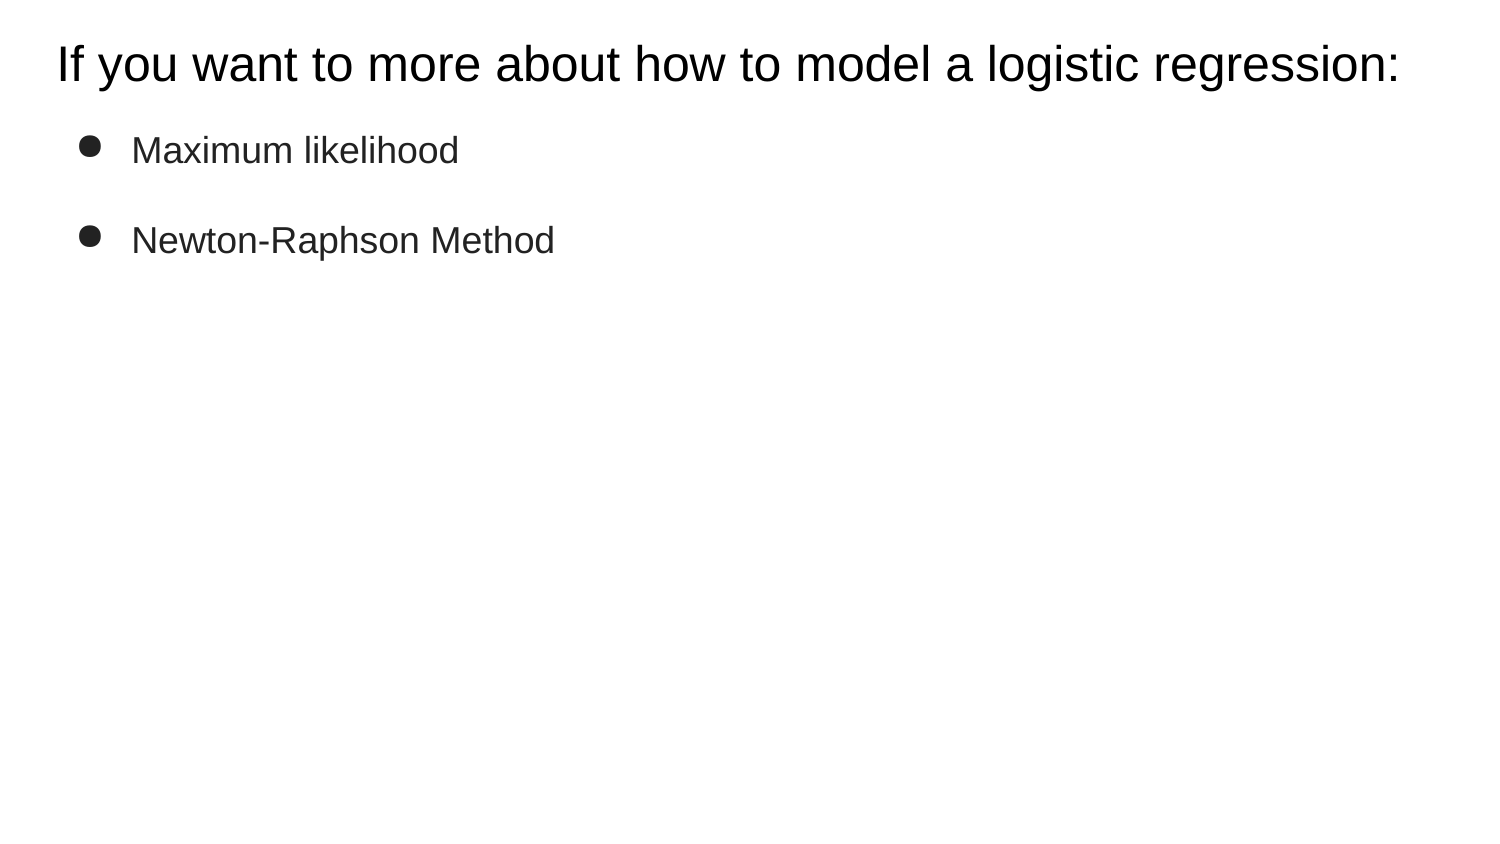

If you want to more about how to model a logistic regression:

Maximum likelihood

Newton-Raphson Method
# Logistic Regression